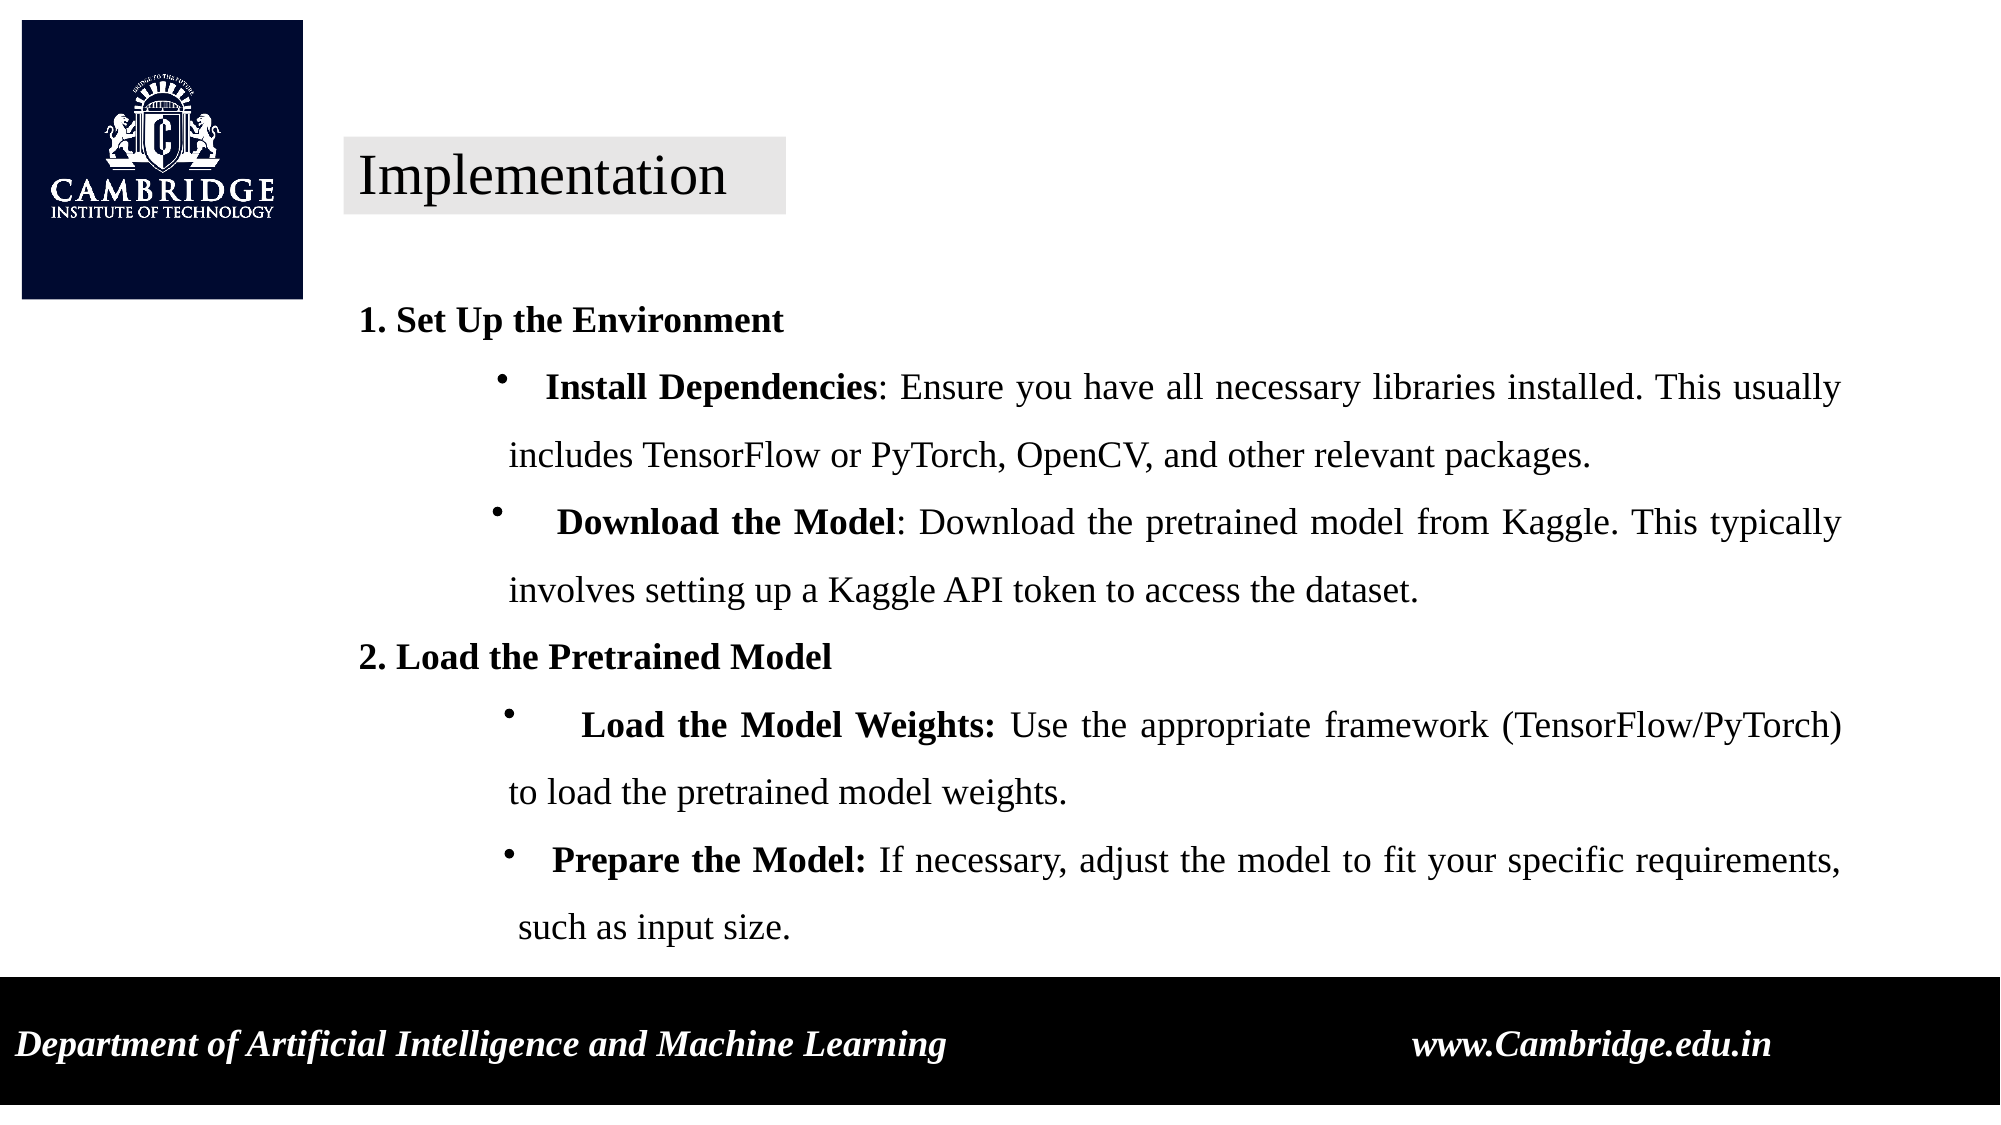

Implementation
1. Set Up the Environment
                Install Dependencies: Ensure you have all necessary libraries installed. This usually 	includes TensorFlow or PyTorch, OpenCV, and other relevant packages.
                Download the Model: Download the pretrained model from Kaggle. This typically 	involves setting up a Kaggle API token to access the dataset.
2. Load the Pretrained Model
                 Load the Model Weights: Use the appropriate framework (TensorFlow/PyTorch) 	to load the pretrained model weights.
                 Prepare the Model: If necessary, adjust the model to fit your specific requirements, 	 such as input size.

Department of Artificial Intelligence and Machine Learning                                                 www.Cambridge.edu.in